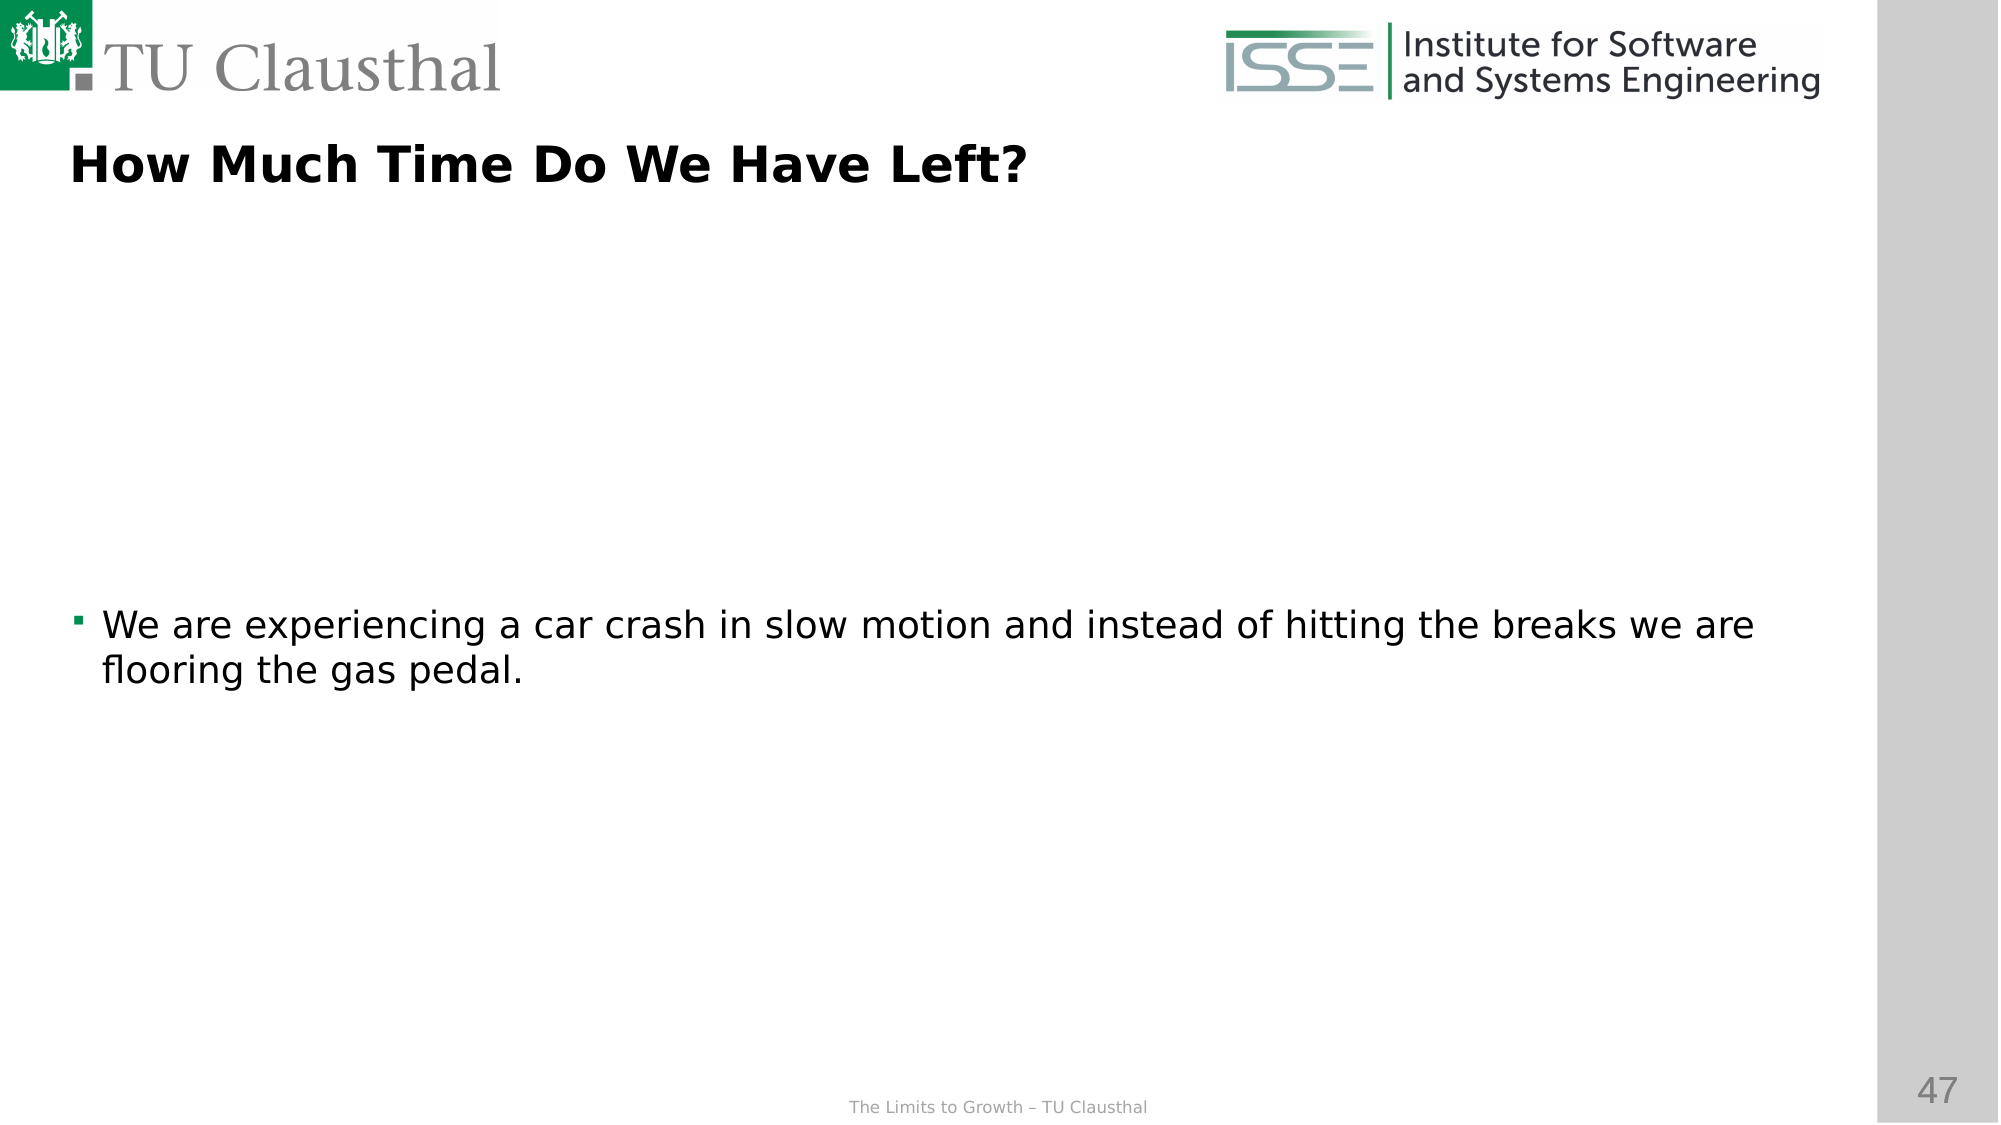

How Much Time Do We Have Left?

We are experiencing a car crash in slow motion and instead of hitting the breaks we are flooring the gas pedal.